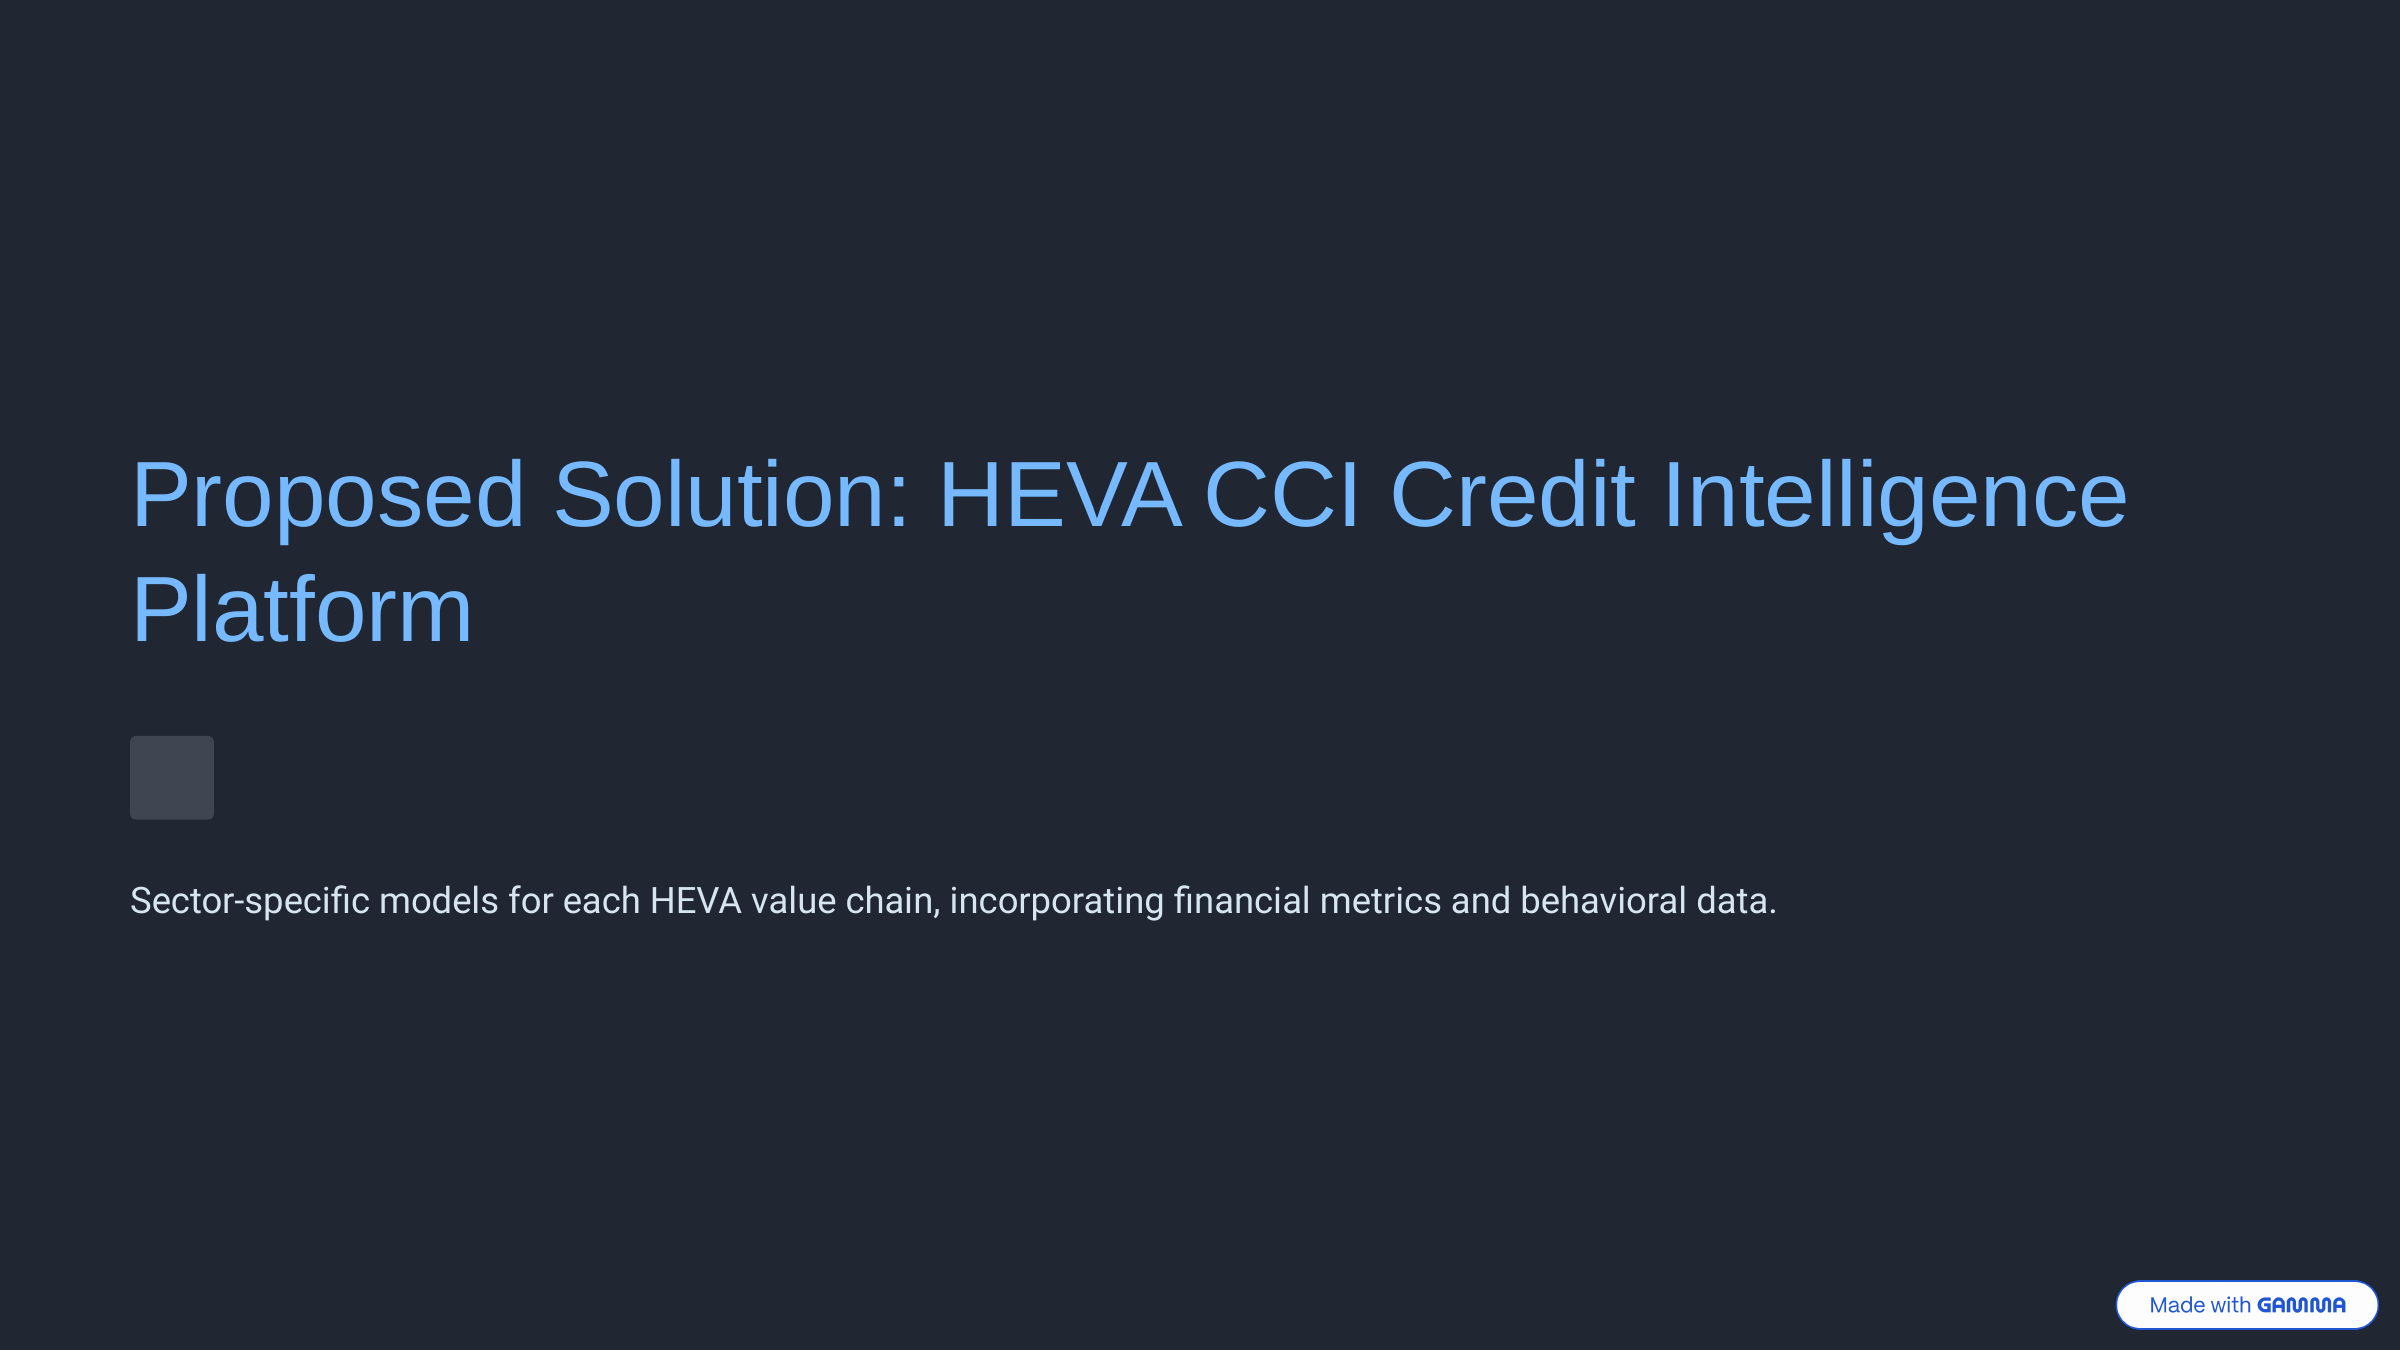

Proposed Solution: HEVA CCI Credit Intelligence Platform

Sector-specific models for each HEVA value chain, incorporating financial metrics and behavioral data.